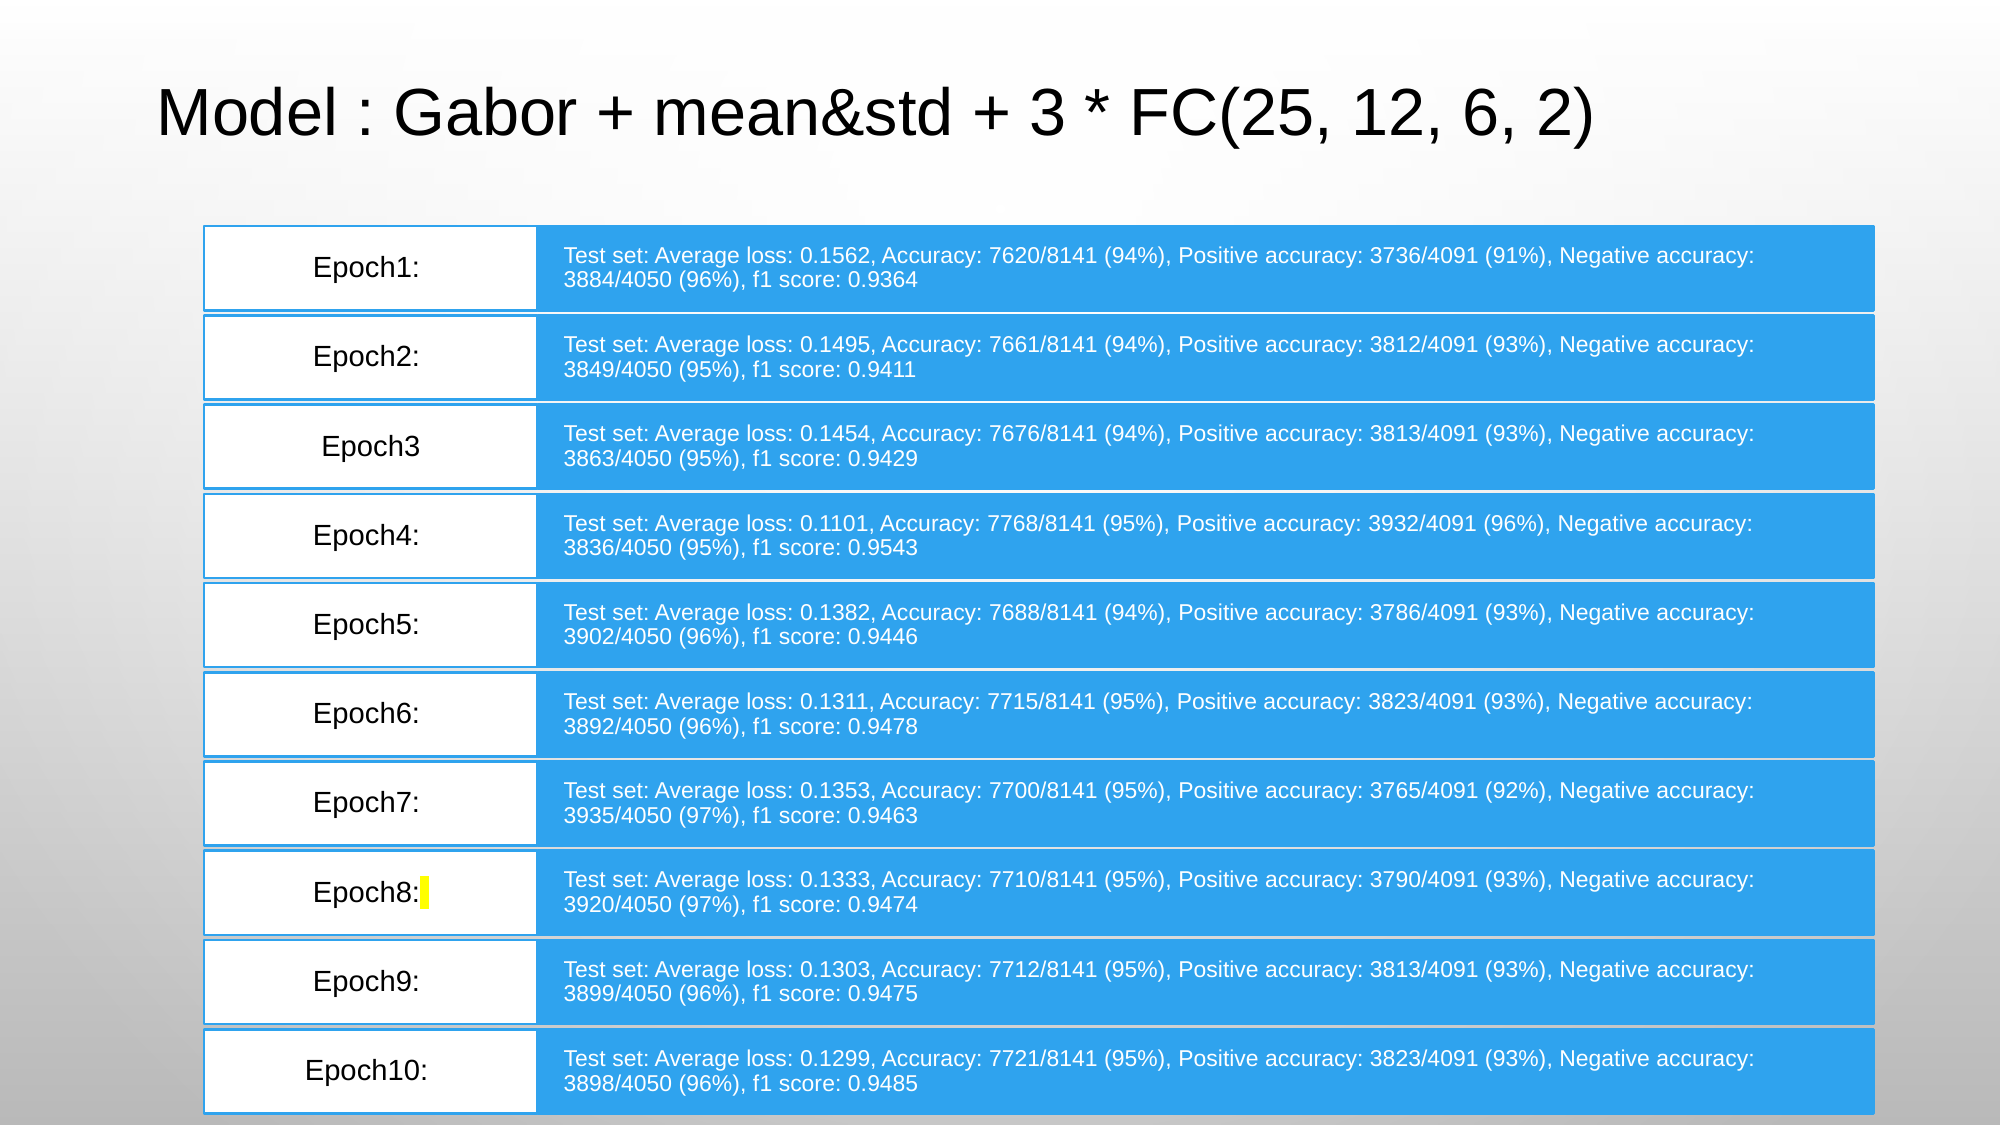

Model : Gabor + mean&std + 3 * FC(25, 12, 6, 2)
#
Test set: Average loss: 0.1562, Accuracy: 7620/8141 (94%), Positive accuracy: 3736/4091 (91%), Negative accuracy: 3884/4050 (96%), f1 score: 0.9364
Epoch1:
Test set: Average loss: 0.1495, Accuracy: 7661/8141 (94%), Positive accuracy: 3812/4091 (93%), Negative accuracy: 3849/4050 (95%), f1 score: 0.9411
Epoch2:
Test set: Average loss: 0.1454, Accuracy: 7676/8141 (94%), Positive accuracy: 3813/4091 (93%), Negative accuracy: 3863/4050 (95%), f1 score: 0.9429
Epoch3
Test set: Average loss: 0.1101, Accuracy: 7768/8141 (95%), Positive accuracy: 3932/4091 (96%), Negative accuracy: 3836/4050 (95%), f1 score: 0.9543
Epoch4:
Test set: Average loss: 0.1382, Accuracy: 7688/8141 (94%), Positive accuracy: 3786/4091 (93%), Negative accuracy: 3902/4050 (96%), f1 score: 0.9446
Epoch5:
Test set: Average loss: 0.1311, Accuracy: 7715/8141 (95%), Positive accuracy: 3823/4091 (93%), Negative accuracy: 3892/4050 (96%), f1 score: 0.9478
Epoch6:
Test set: Average loss: 0.1353, Accuracy: 7700/8141 (95%), Positive accuracy: 3765/4091 (92%), Negative accuracy: 3935/4050 (97%), f1 score: 0.9463
Epoch7:
Test set: Average loss: 0.1333, Accuracy: 7710/8141 (95%), Positive accuracy: 3790/4091 (93%), Negative accuracy: 3920/4050 (97%), f1 score: 0.9474
Epoch8:
Test set: Average loss: 0.1303, Accuracy: 7712/8141 (95%), Positive accuracy: 3813/4091 (93%), Negative accuracy: 3899/4050 (96%), f1 score: 0.9475
Epoch9:
Test set: Average loss: 0.1299, Accuracy: 7721/8141 (95%), Positive accuracy: 3823/4091 (93%), Negative accuracy: 3898/4050 (96%), f1 score: 0.9485
Epoch10: